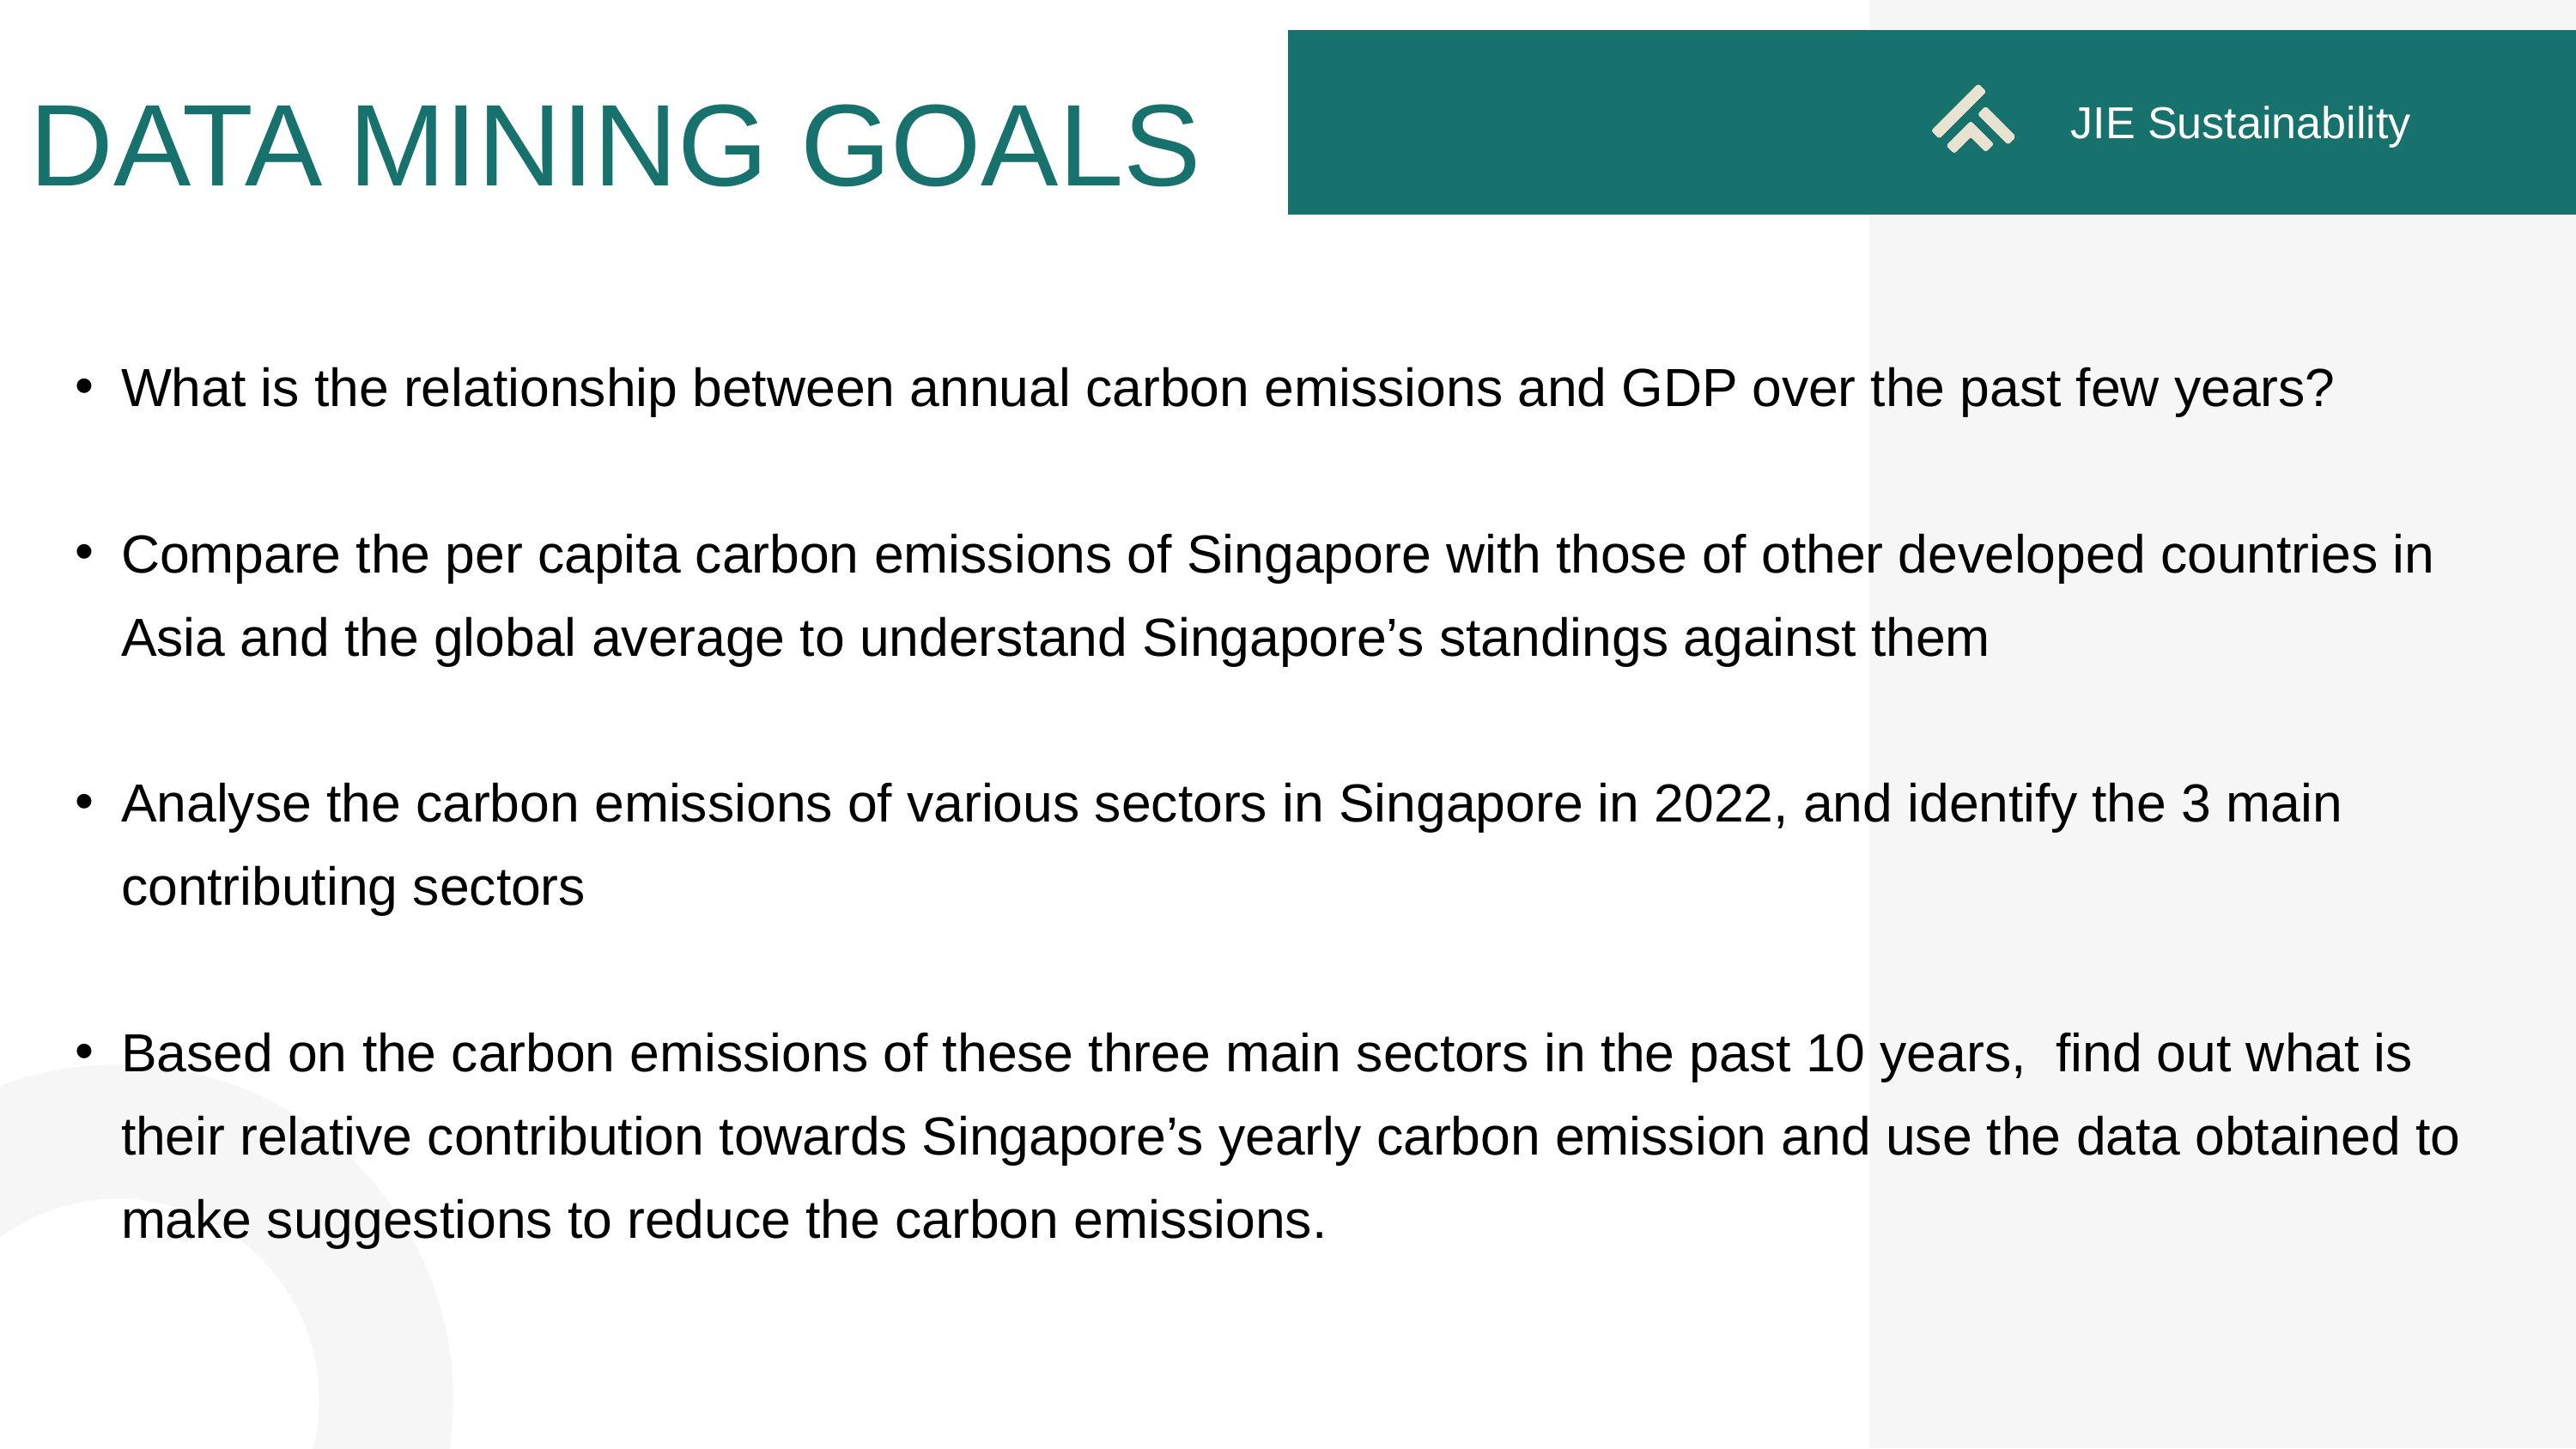

JIE Sustainability
DATA MINING GOALS
What is the relationship between annual carbon emissions and GDP over the past few years?

Compare the per capita carbon emissions of Singapore with those of other developed countries in Asia and the global average to understand Singapore’s standings against them

Analyse the carbon emissions of various sectors in Singapore in 2022, and identify the 3 main contributing sectors

Based on the carbon emissions of these three main sectors in the past 10 years,  find out what is their relative contribution towards Singapore’s yearly carbon emission and use the data obtained to make suggestions to reduce the carbon emissions.